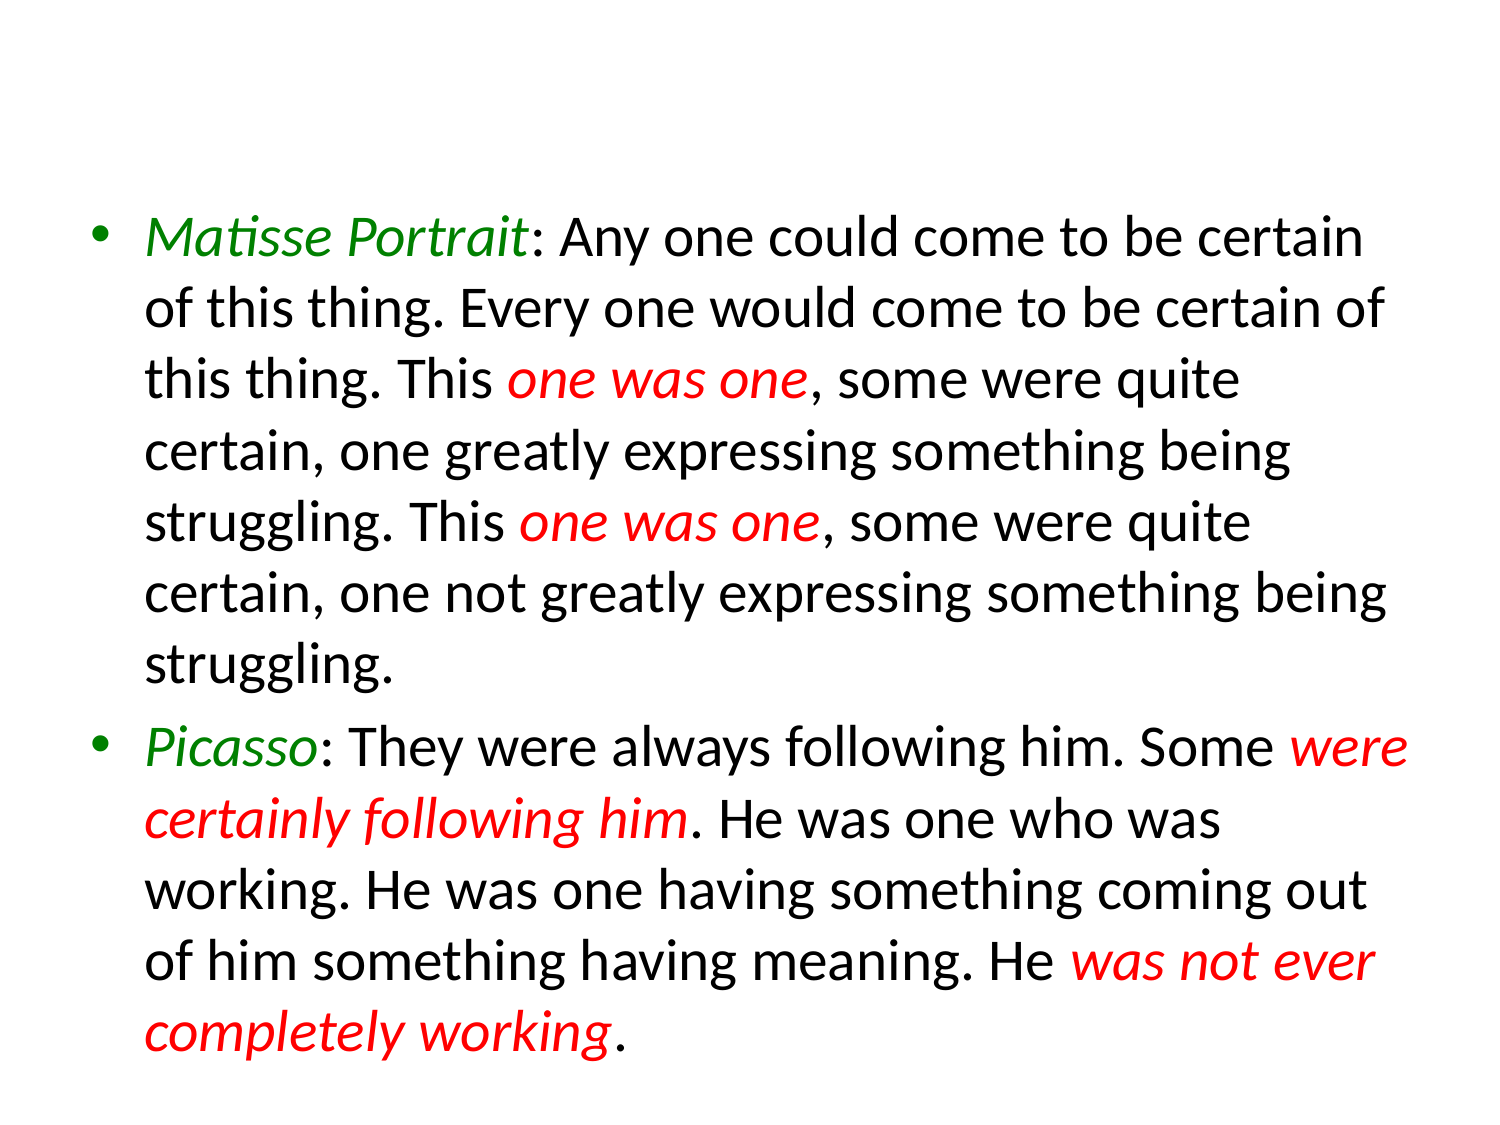

Matisse Portrait: Any one could come to be certain of this thing. Every one would come to be certain of this thing. This one was one, some were quite certain, one greatly expressing something being struggling. This one was one, some were quite certain, one not greatly expressing something being struggling.
Picasso: They were always following him. Some were certainly following him. He was one who was working. He was one having something coming out of him something having meaning. He was not ever completely working.